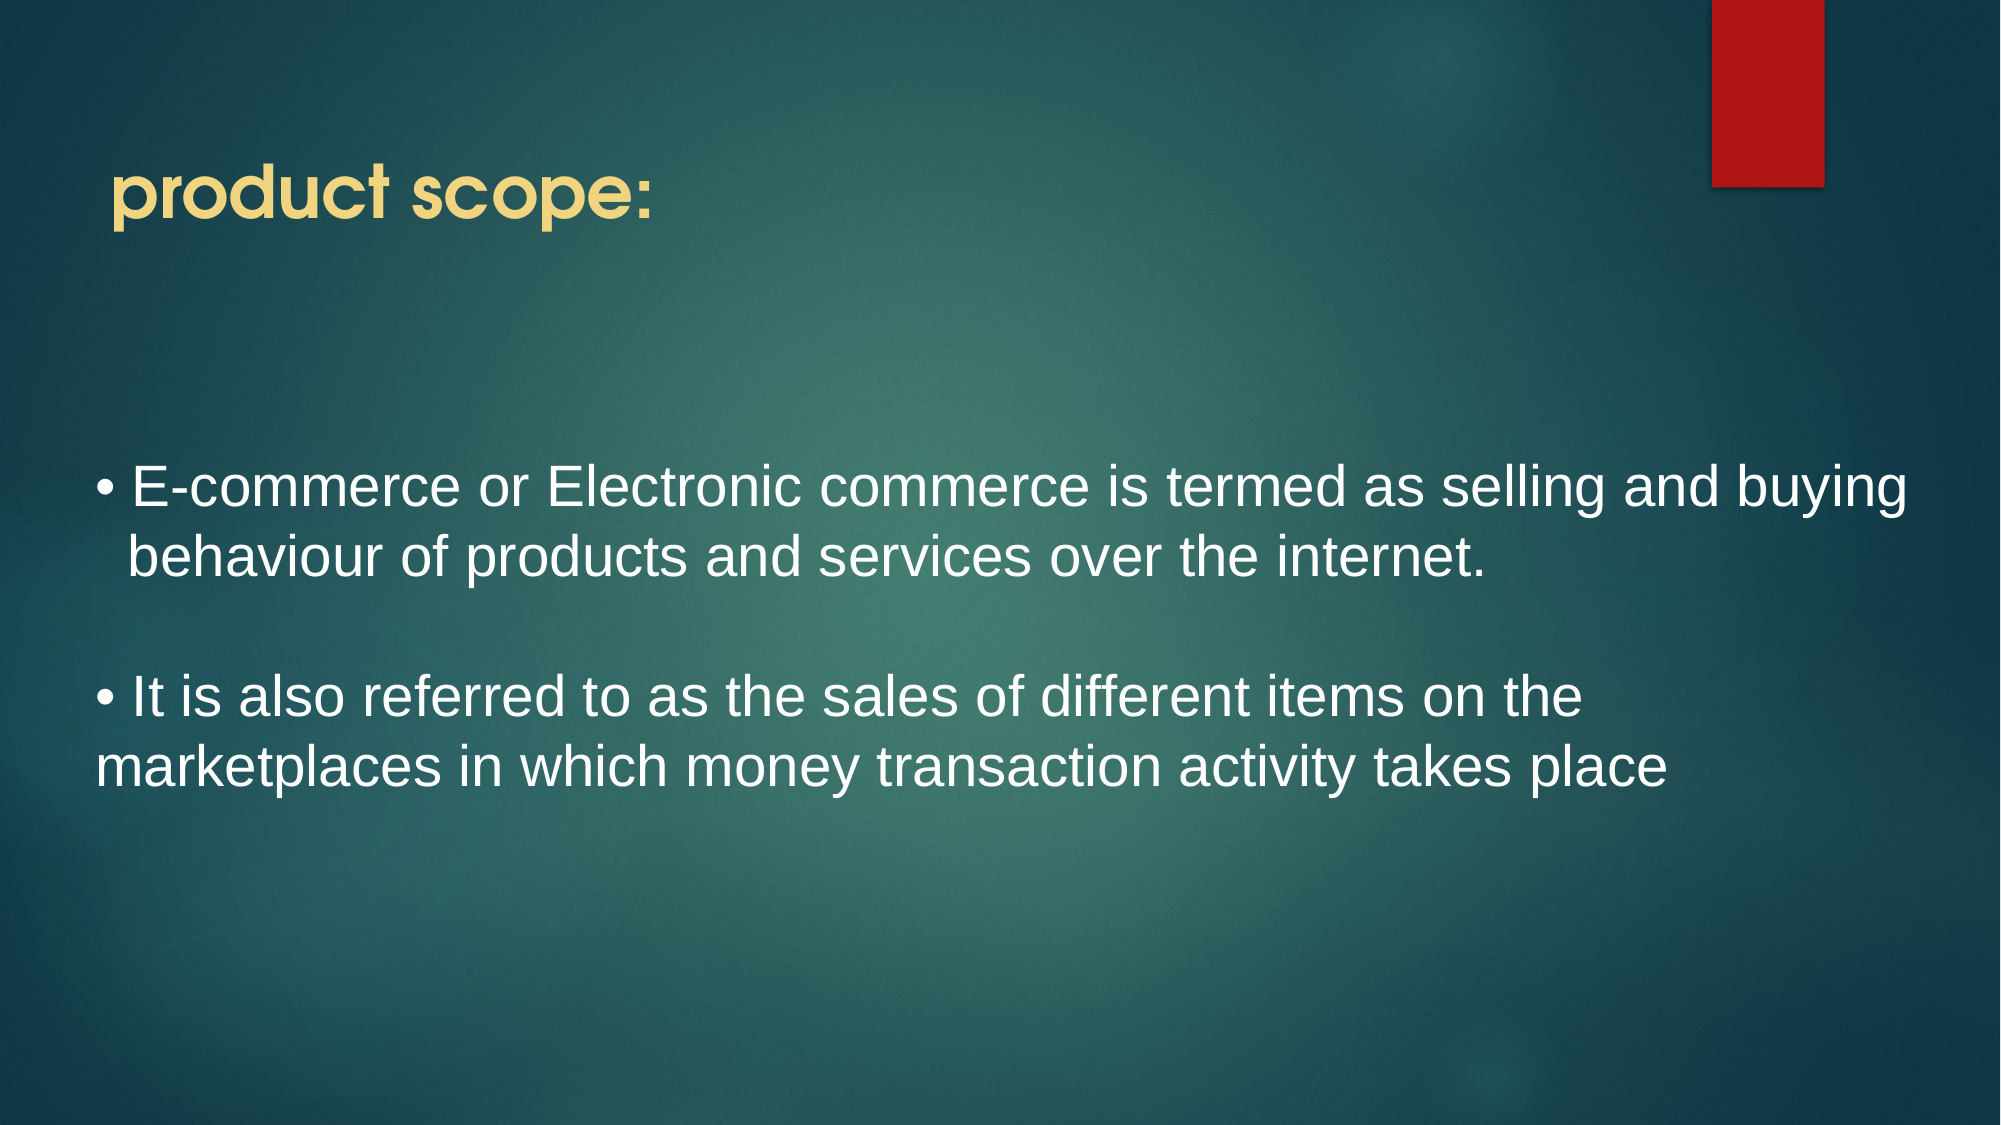

# product scope:
• E-commerce or Electronic commerce is termed as selling and buying
  behaviour of products and services over the internet.
• It is also referred to as the sales of different items on the    marketplaces in which money transaction activity takes place